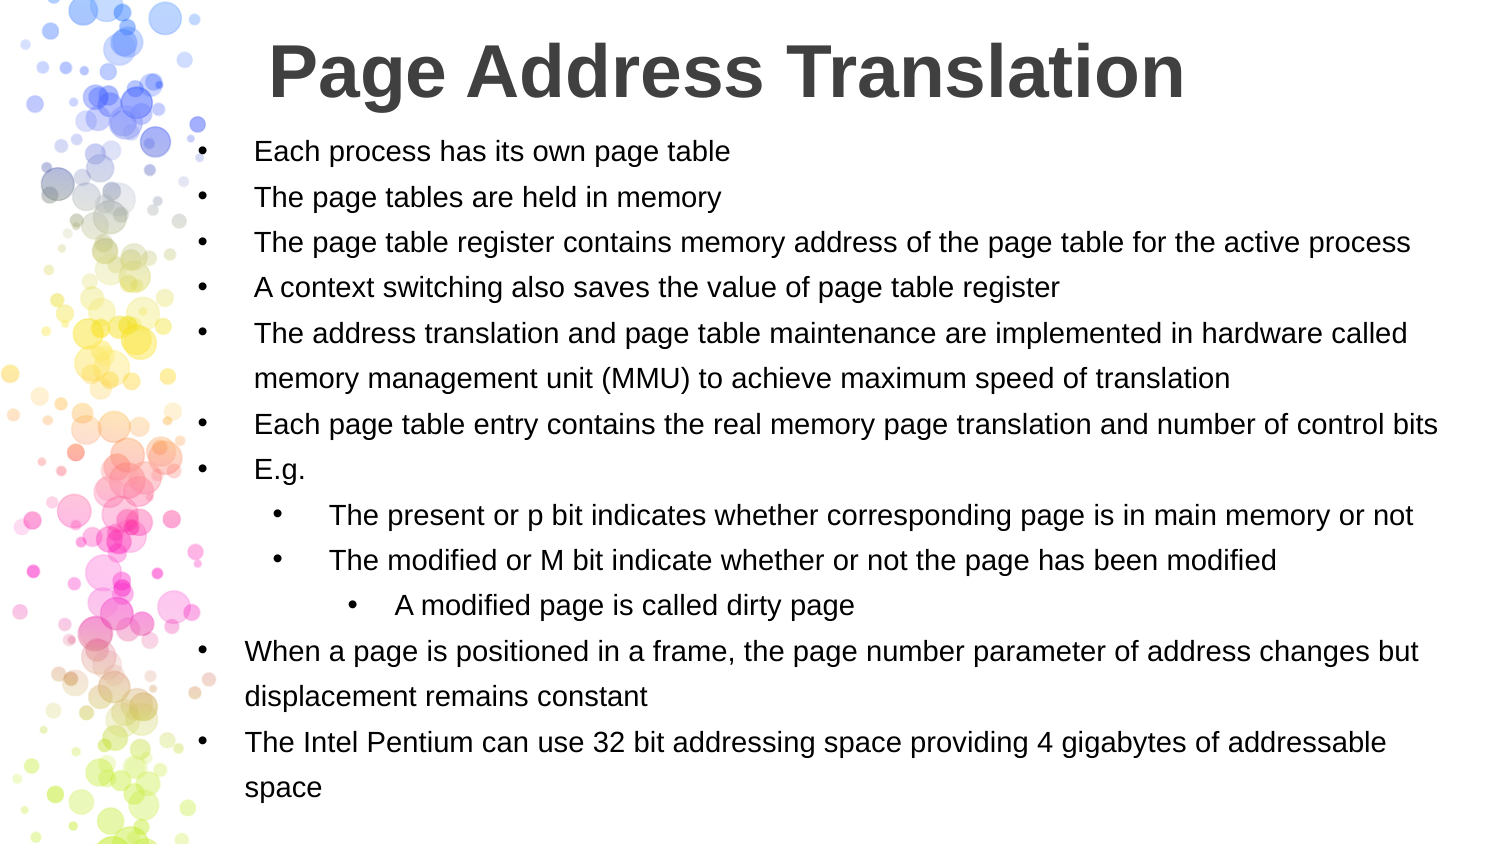

# Page Address Translation
Each process has its own page table
The page tables are held in memory
The page table register contains memory address of the page table for the active process
A context switching also saves the value of page table register
The address translation and page table maintenance are implemented in hardware called memory management unit (MMU) to achieve maximum speed of translation
Each page table entry contains the real memory page translation and number of control bits
E.g.
The present or p bit indicates whether corresponding page is in main memory or not
The modified or M bit indicate whether or not the page has been modified
A modified page is called dirty page
When a page is positioned in a frame, the page number parameter of address changes but displacement remains constant
The Intel Pentium can use 32 bit addressing space providing 4 gigabytes of addressable space